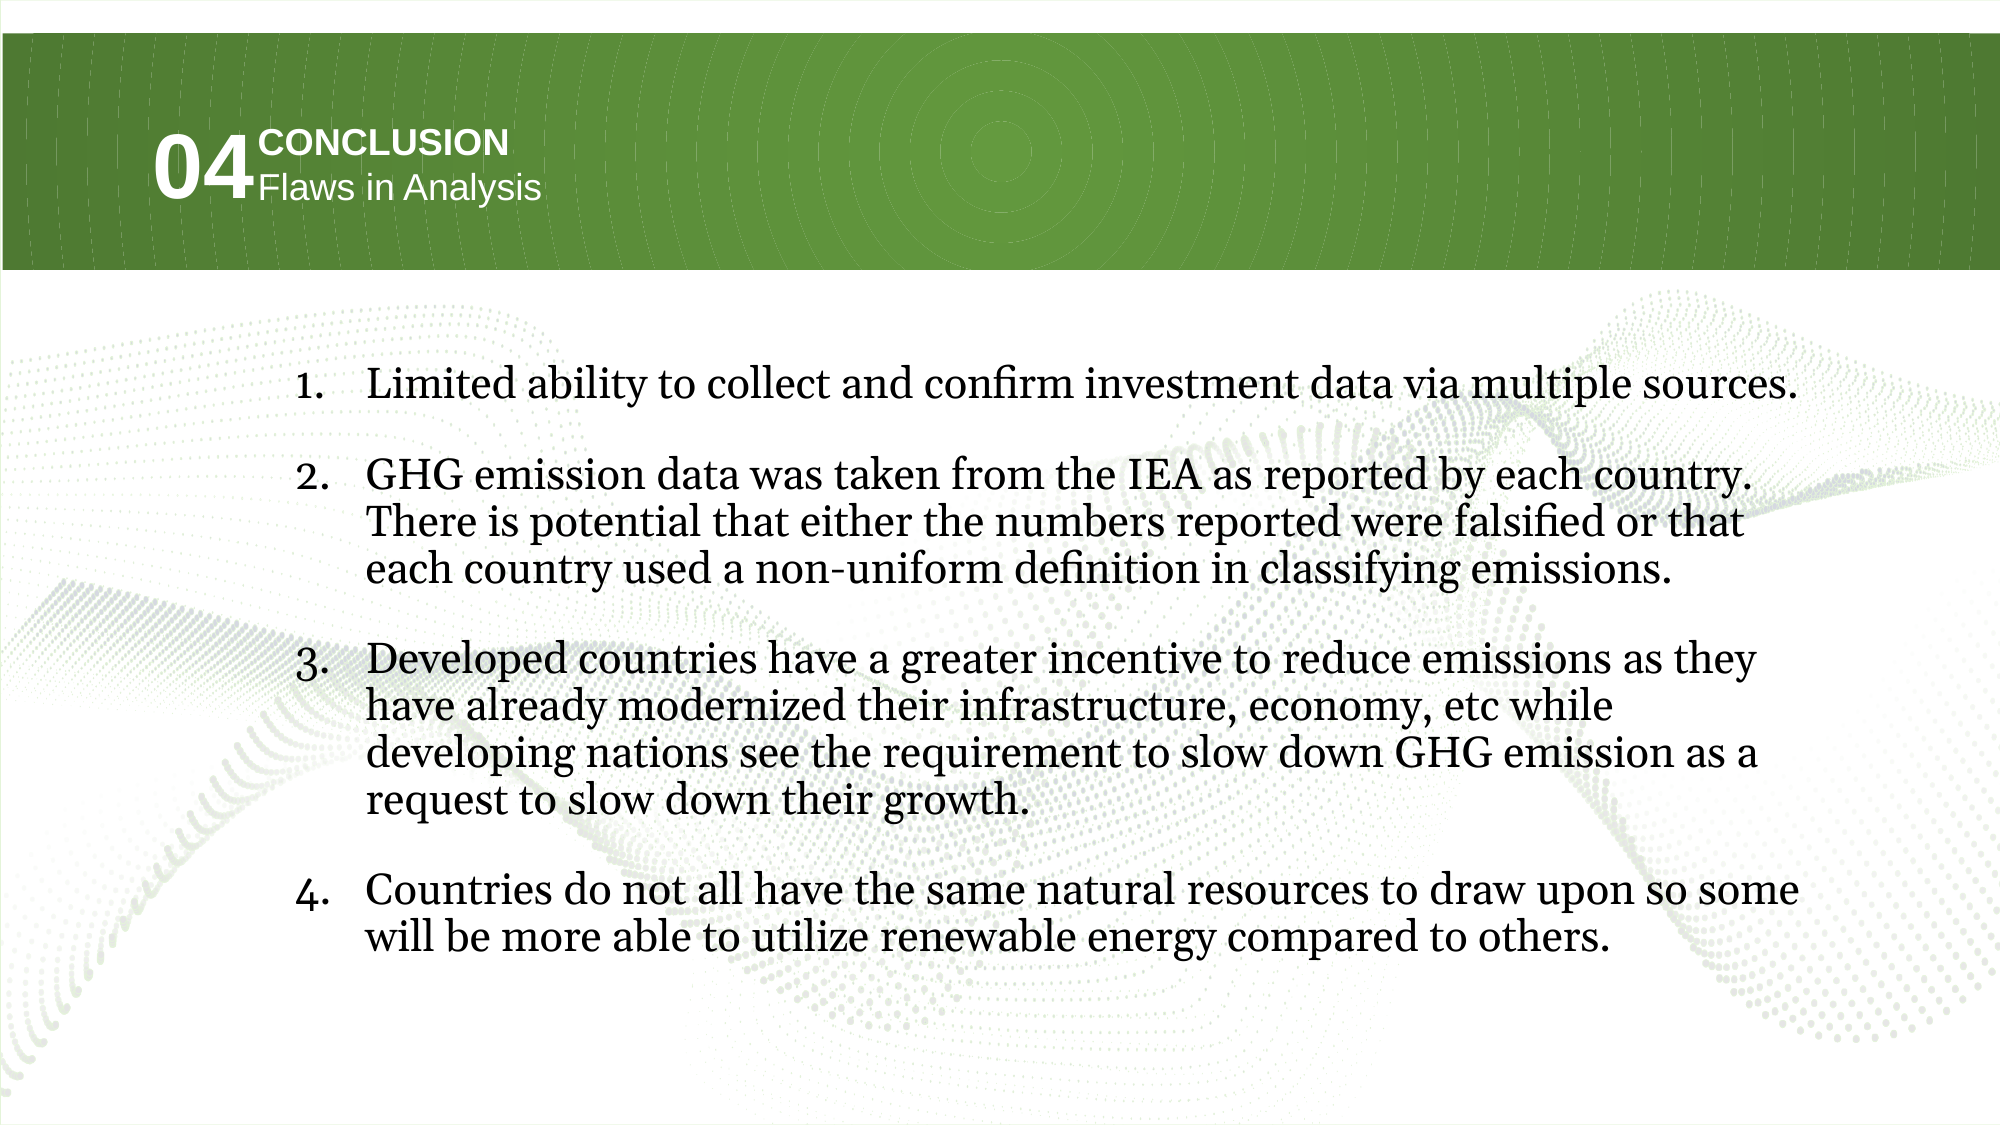

04
CONCLUSION
Flaws in Analysis
Limited ability to collect and confirm investment data via multiple sources.
GHG emission data was taken from the IEA as reported by each country. There is potential that either the numbers reported were falsified or that each country used a non-uniform definition in classifying emissions.
Developed countries have a greater incentive to reduce emissions as they have already modernized their infrastructure, economy, etc while developing nations see the requirement to slow down GHG emission as a request to slow down their growth.
Countries do not all have the same natural resources to draw upon so some will be more able to utilize renewable energy compared to others.